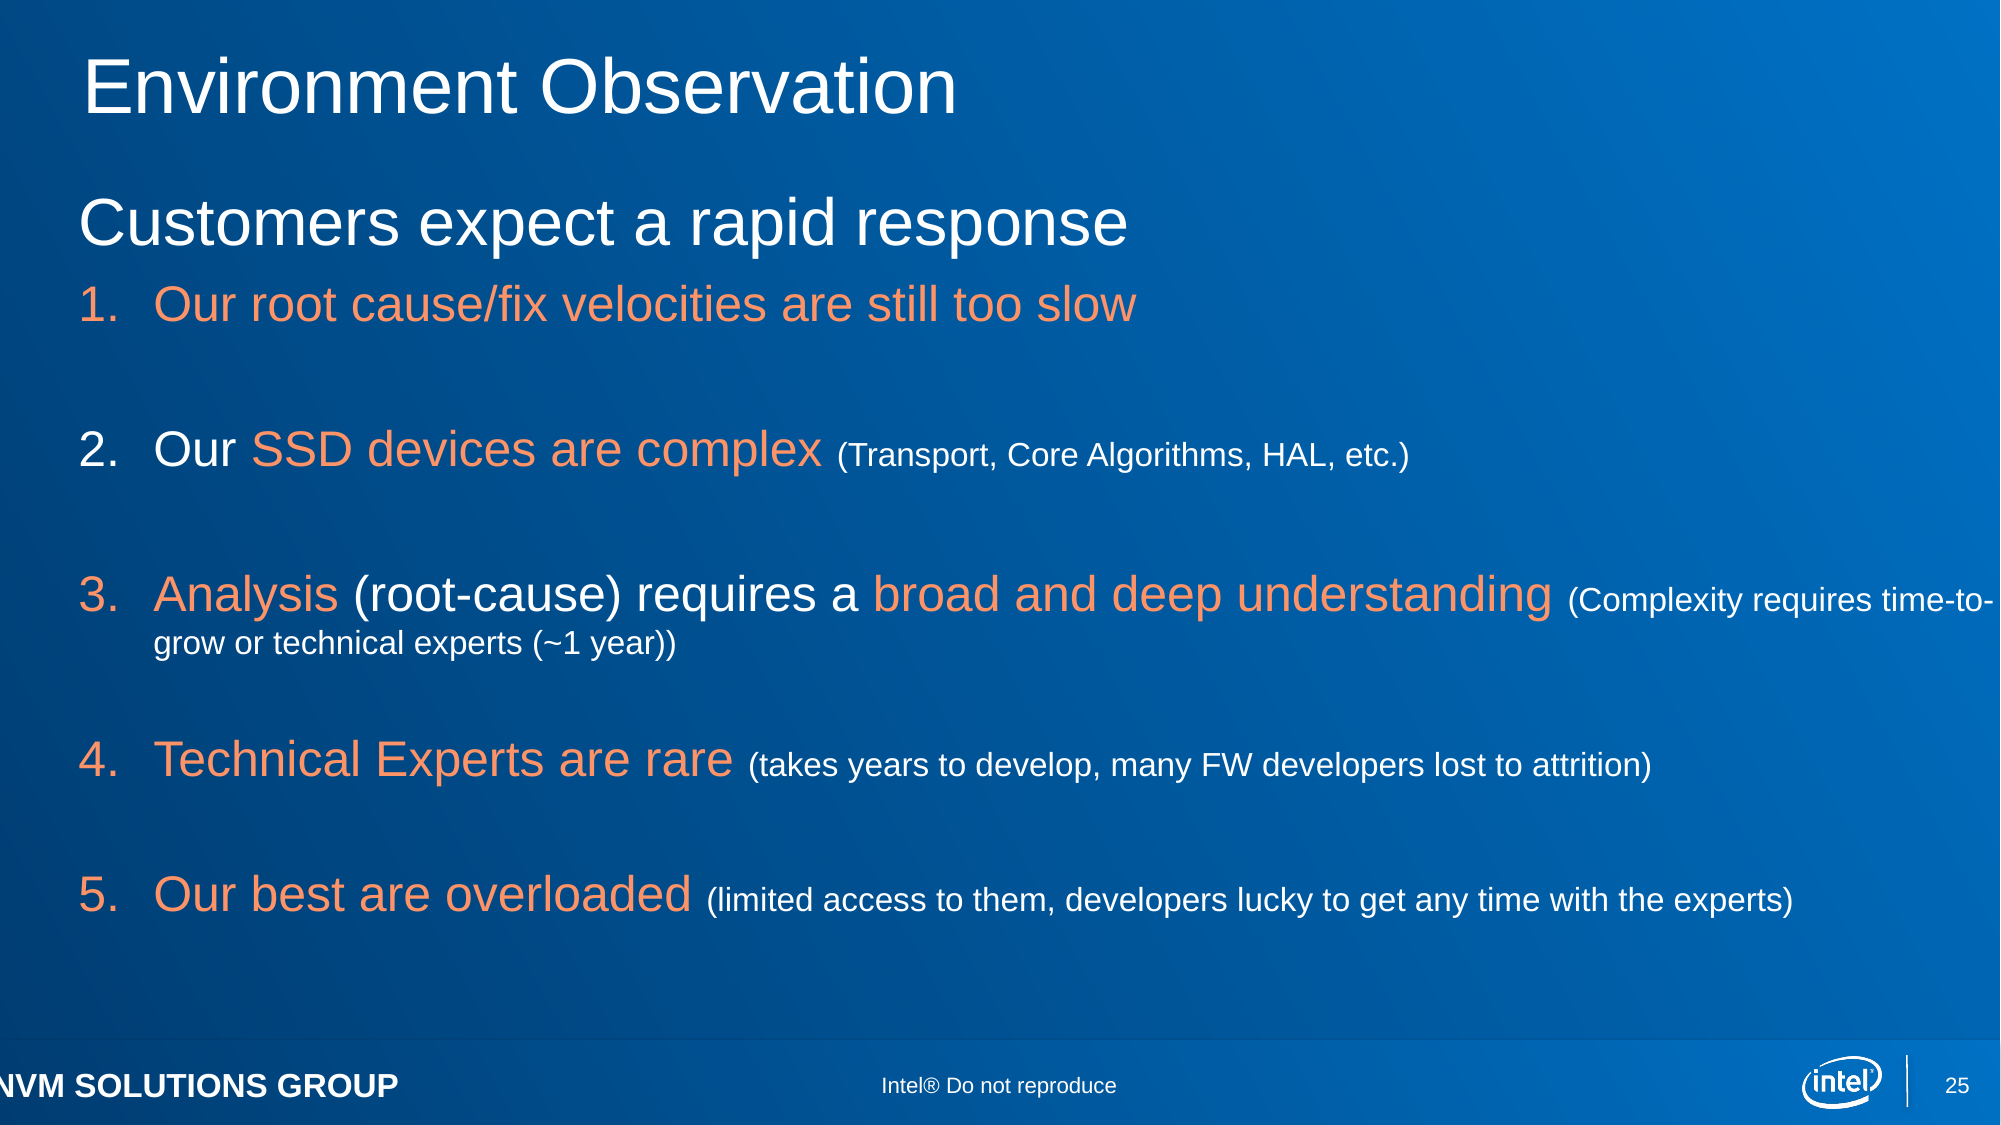

# Environment Observation
Customers expect a rapid response
Our root cause/fix velocities are still too slow

Our SSD devices are complex (Transport, Core Algorithms, HAL, etc.)

Analysis (root-cause) requires a broad and deep understanding (Complexity requires time-to-grow or technical experts (~1 year))

Technical Experts are rare (takes years to develop, many FW developers lost to attrition)

Our best are overloaded (limited access to them, developers lucky to get any time with the experts)

25